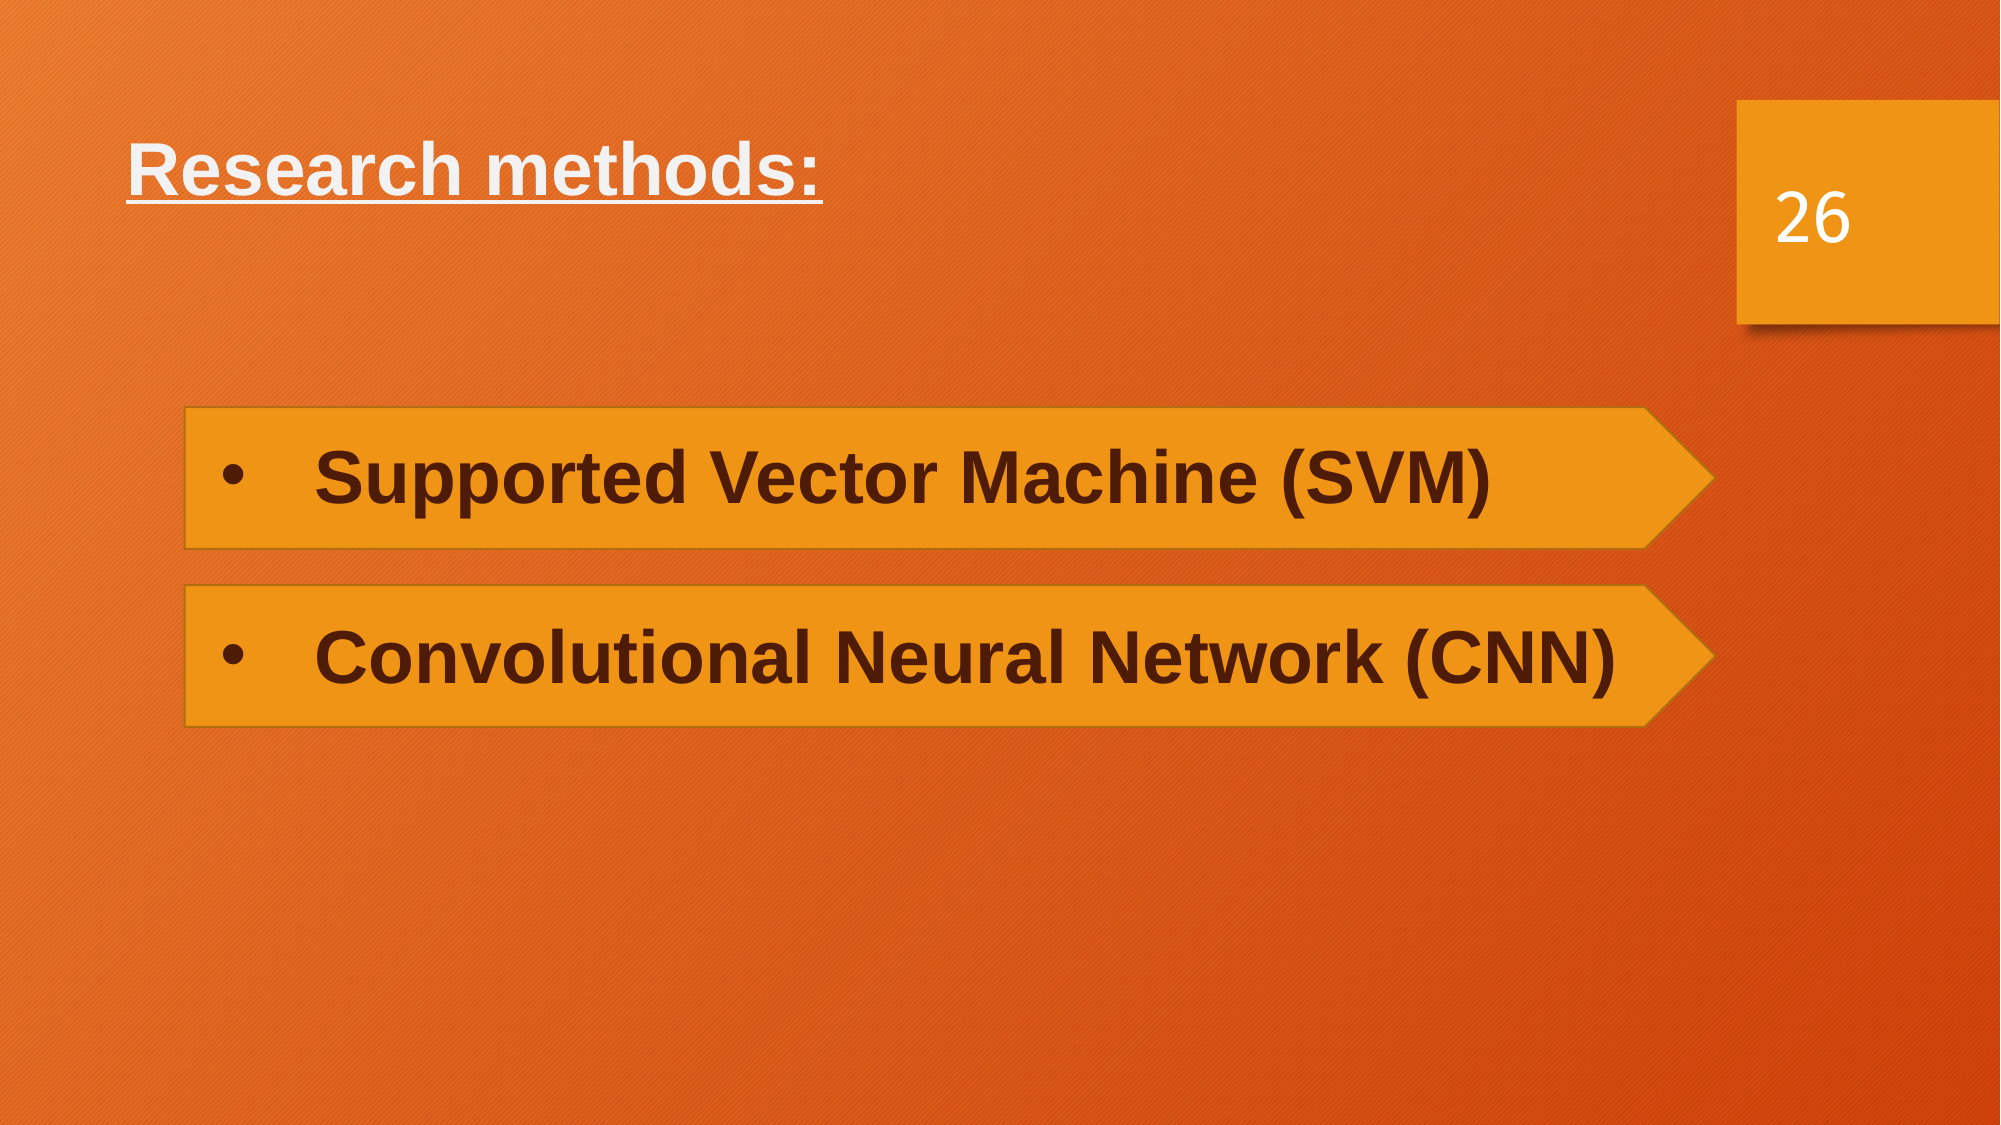

26
Research methods:

Supported Vector Machine (SVM)

Convolutional Neural Network (CNN)